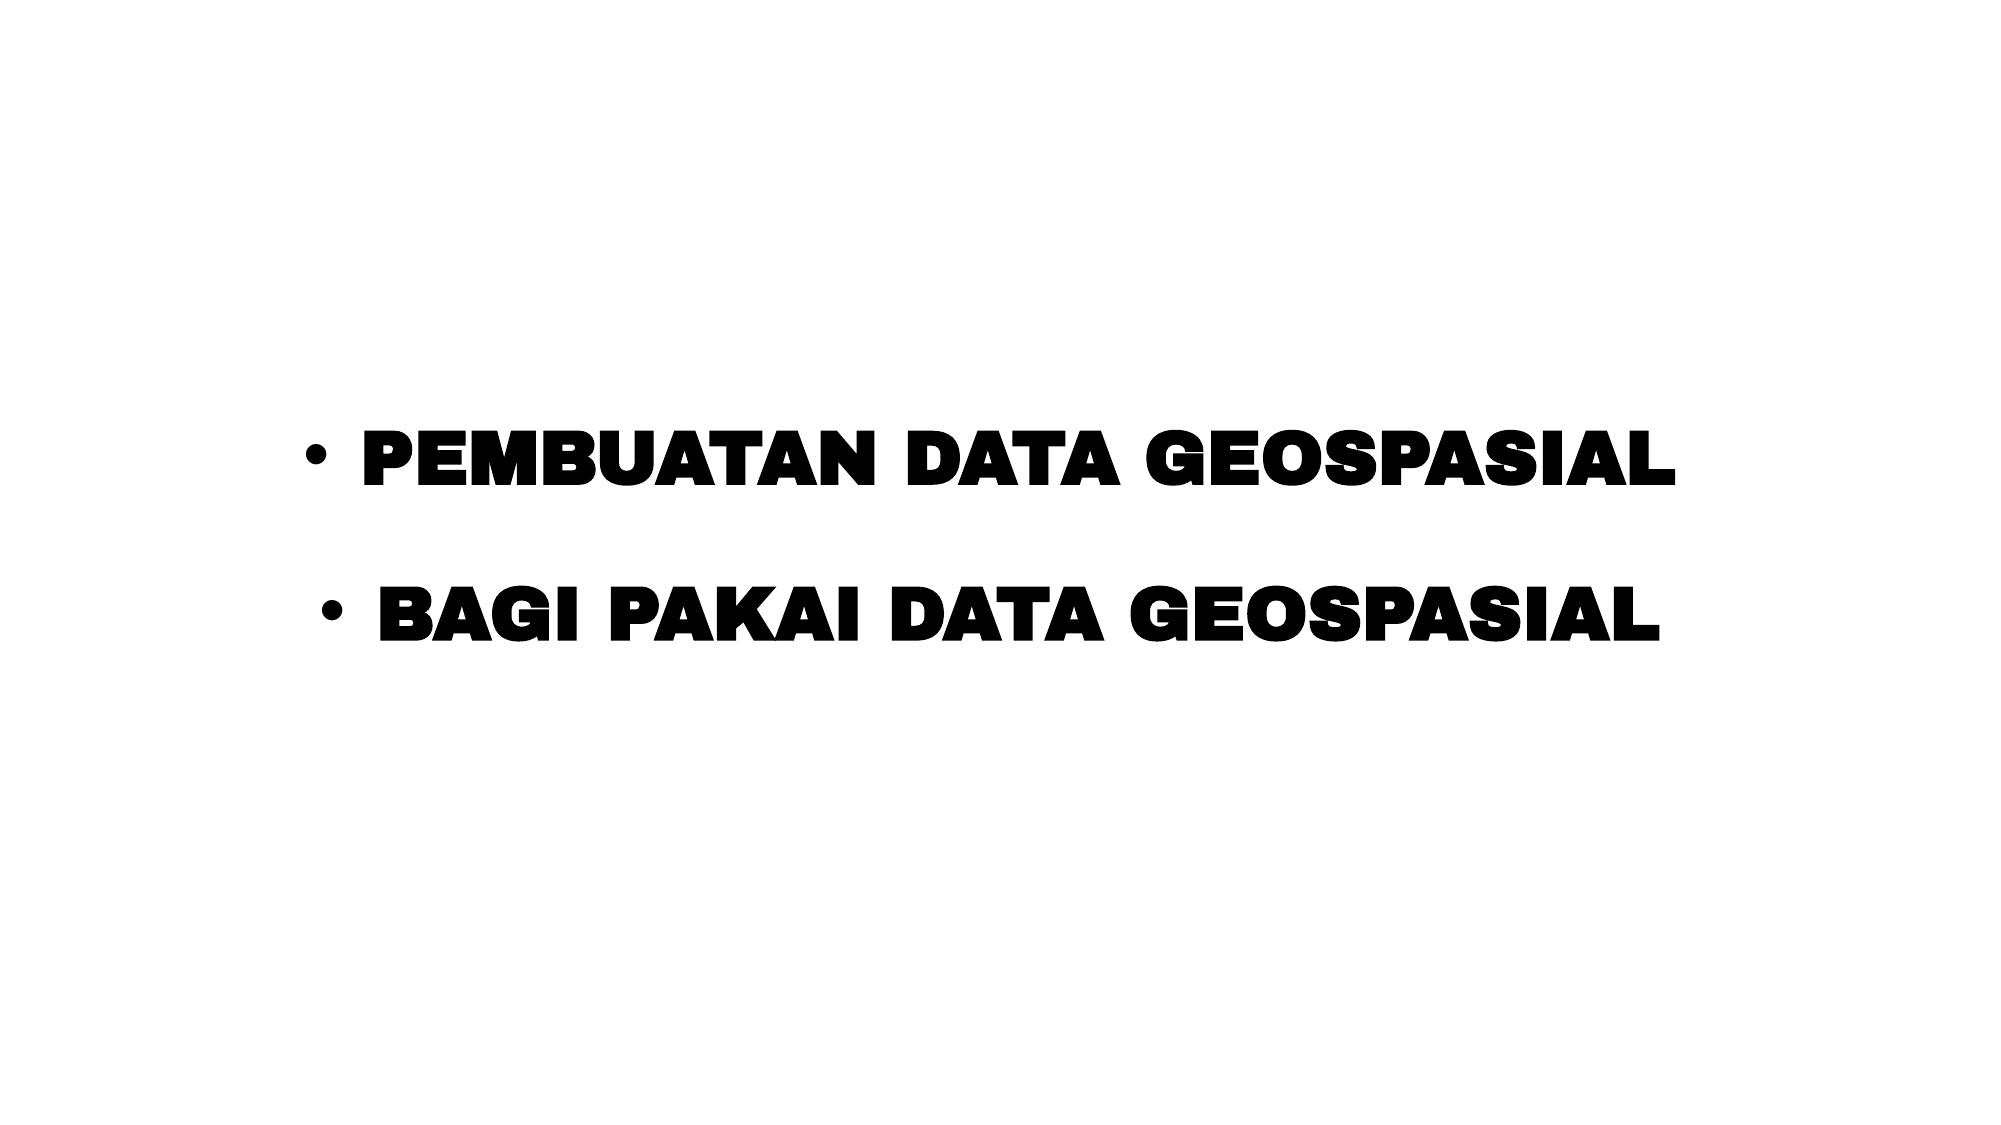

PEMBUATAN DATA GEOSPASIAL
BAGI PAKAI DATA GEOSPASIAL